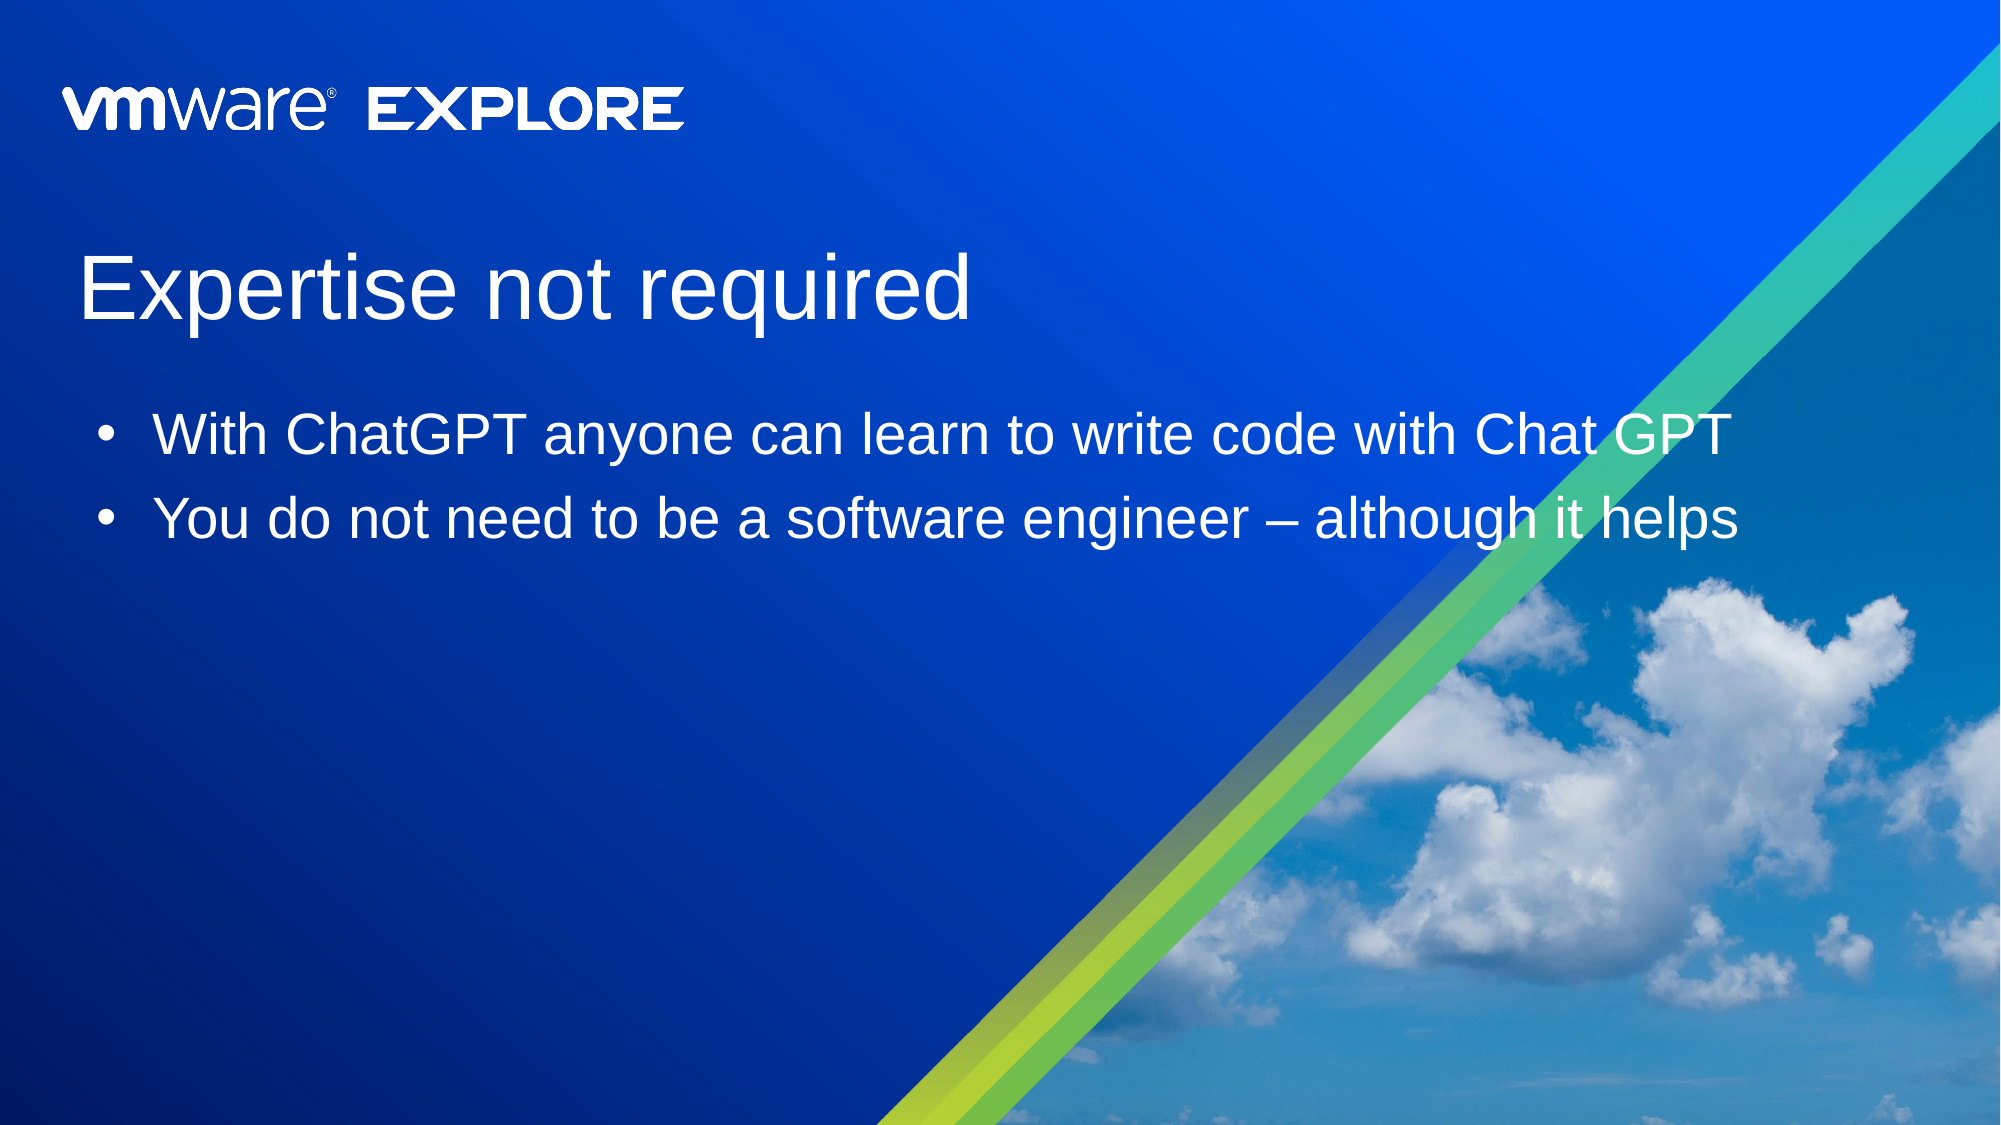

# Expertise not required
With ChatGPT anyone can learn to write code with Chat GPT
You do not need to be a software engineer – although it helps